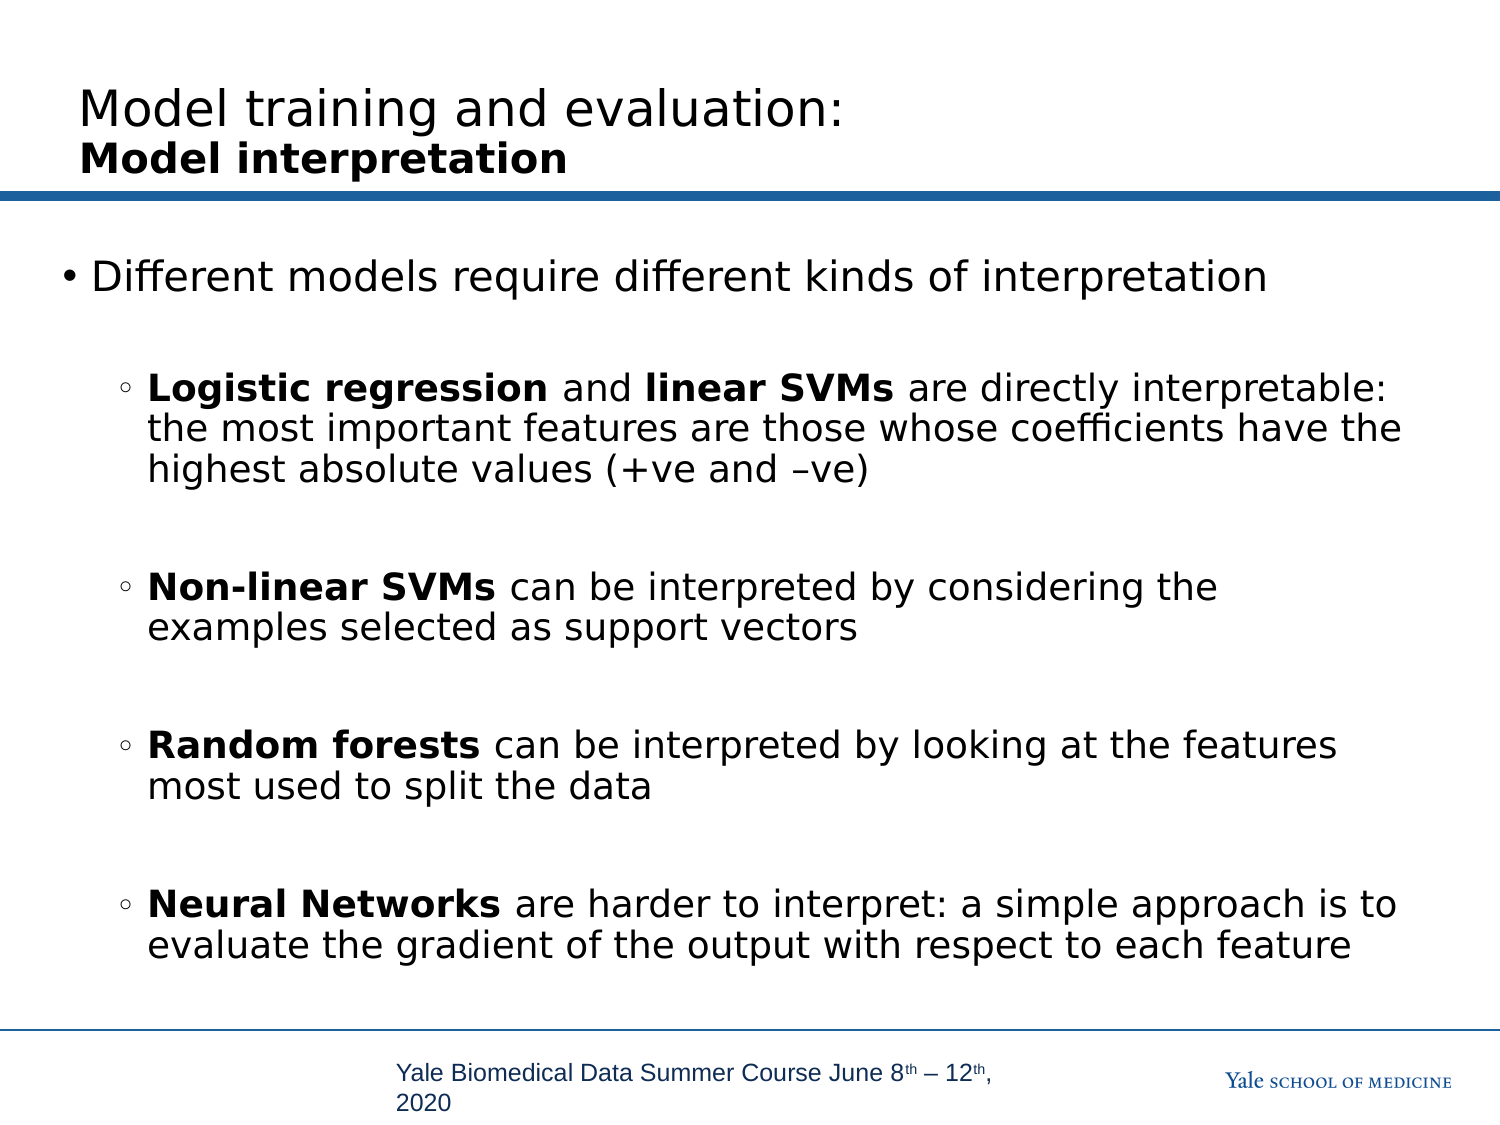

# Model training and evaluation: Model interpretation
Different models require different kinds of interpretation

Logistic regression and linear SVMs are directly interpretable: the most important features are those whose coefficients have the highest absolute values (+ve and –ve)

Non-linear SVMs can be interpreted by considering the examples selected as support vectors

Random forests can be interpreted by looking at the features most used to split the data

Neural Networks are harder to interpret: a simple approach is to evaluate the gradient of the output with respect to each feature
Yale Biomedical Data Summer Course June 8th – 12th, 2020